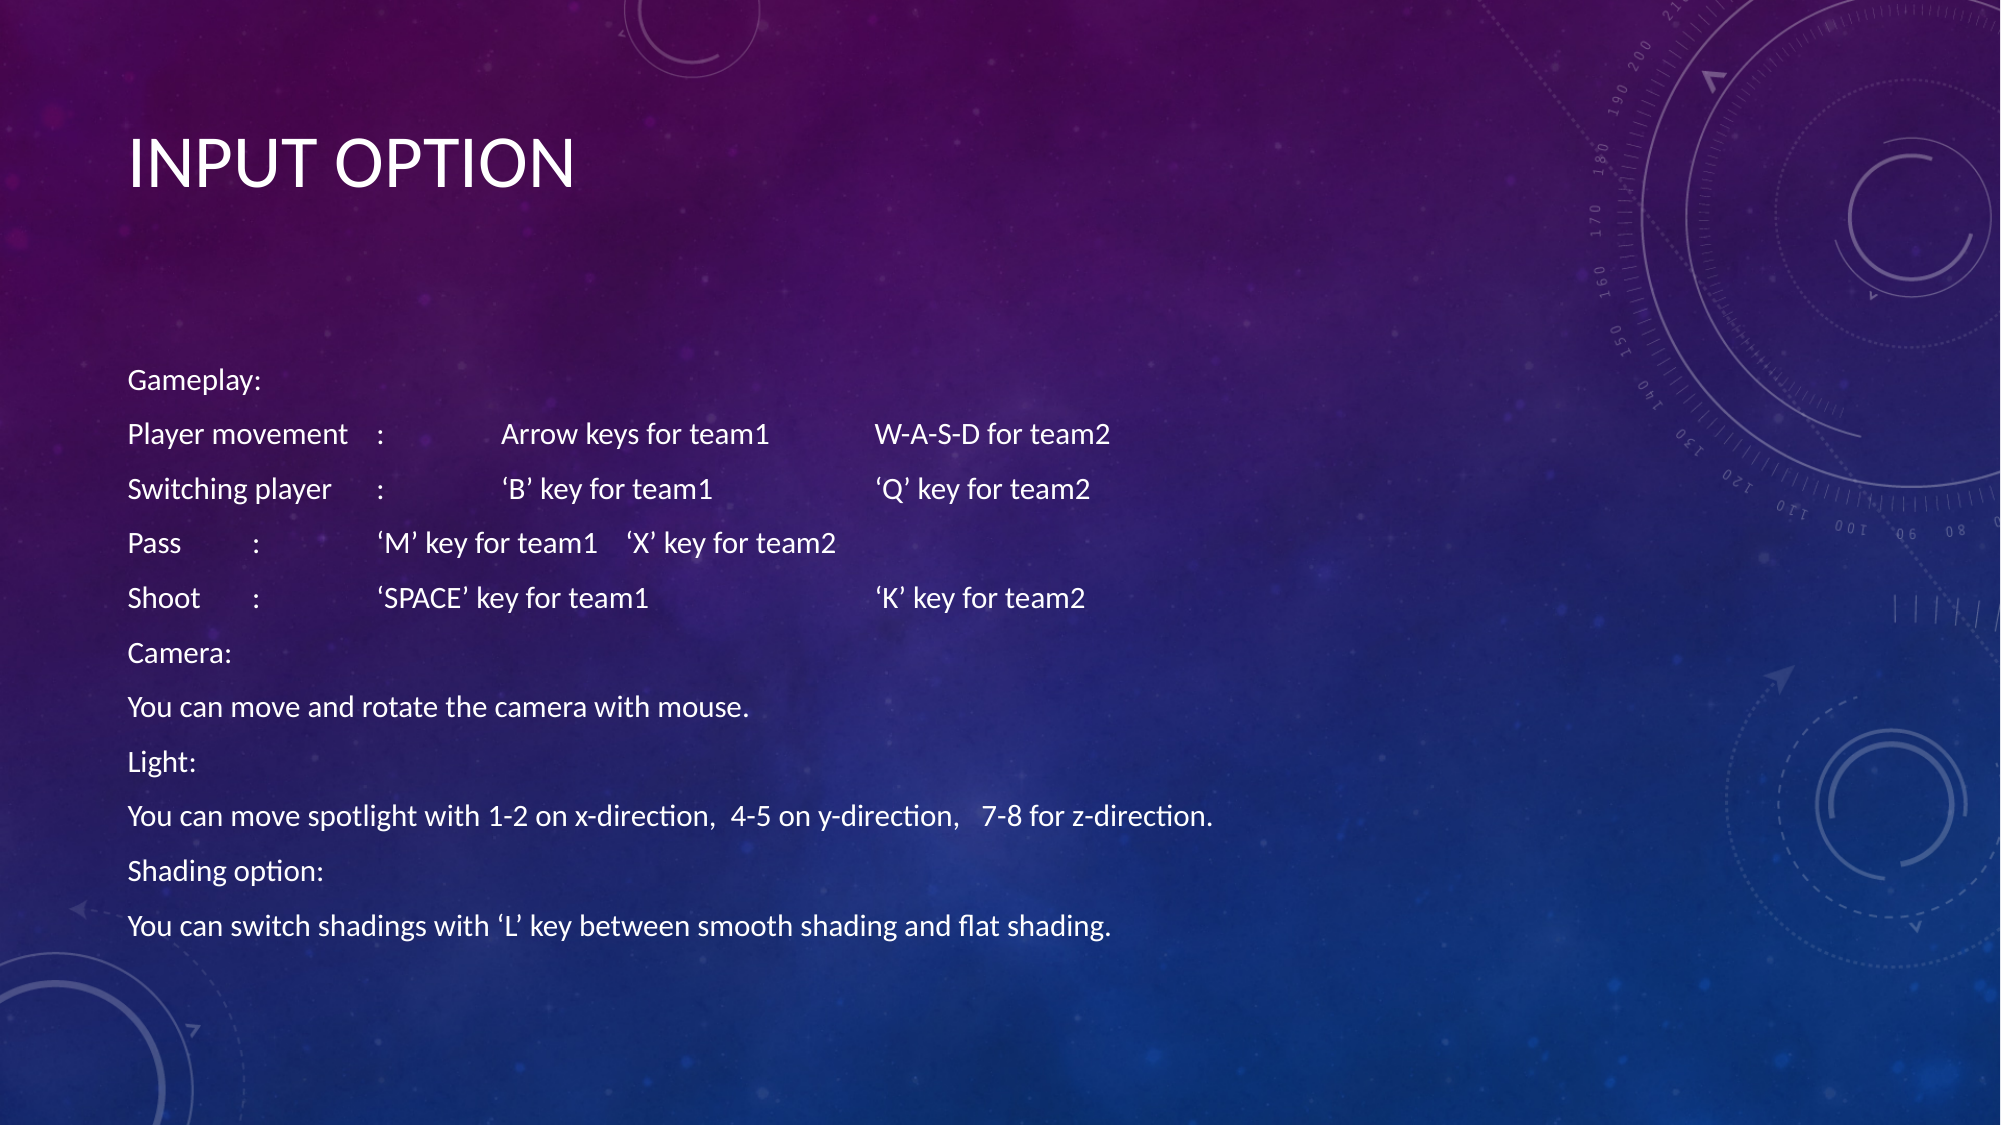

# INPUT OPTION
Gameplay:
Player movement	:	Arrow keys for team1		W-A-S-D for team2
Switching player  	:	‘B’ key for team1			‘Q’ key for team2
Pass				:	‘M’ key for team1			‘X’ key for team2
Shoot			:	‘SPACE’ key for team1		‘K’ key for team2
Camera:
You can move and rotate the camera with mouse.
Light:
You can move spotlight with 1-2 on x-direction,  4-5 on y-direction,   7-8 for z-direction.
Shading option:
You can switch shadings with ‘L’ key between smooth shading and flat shading.